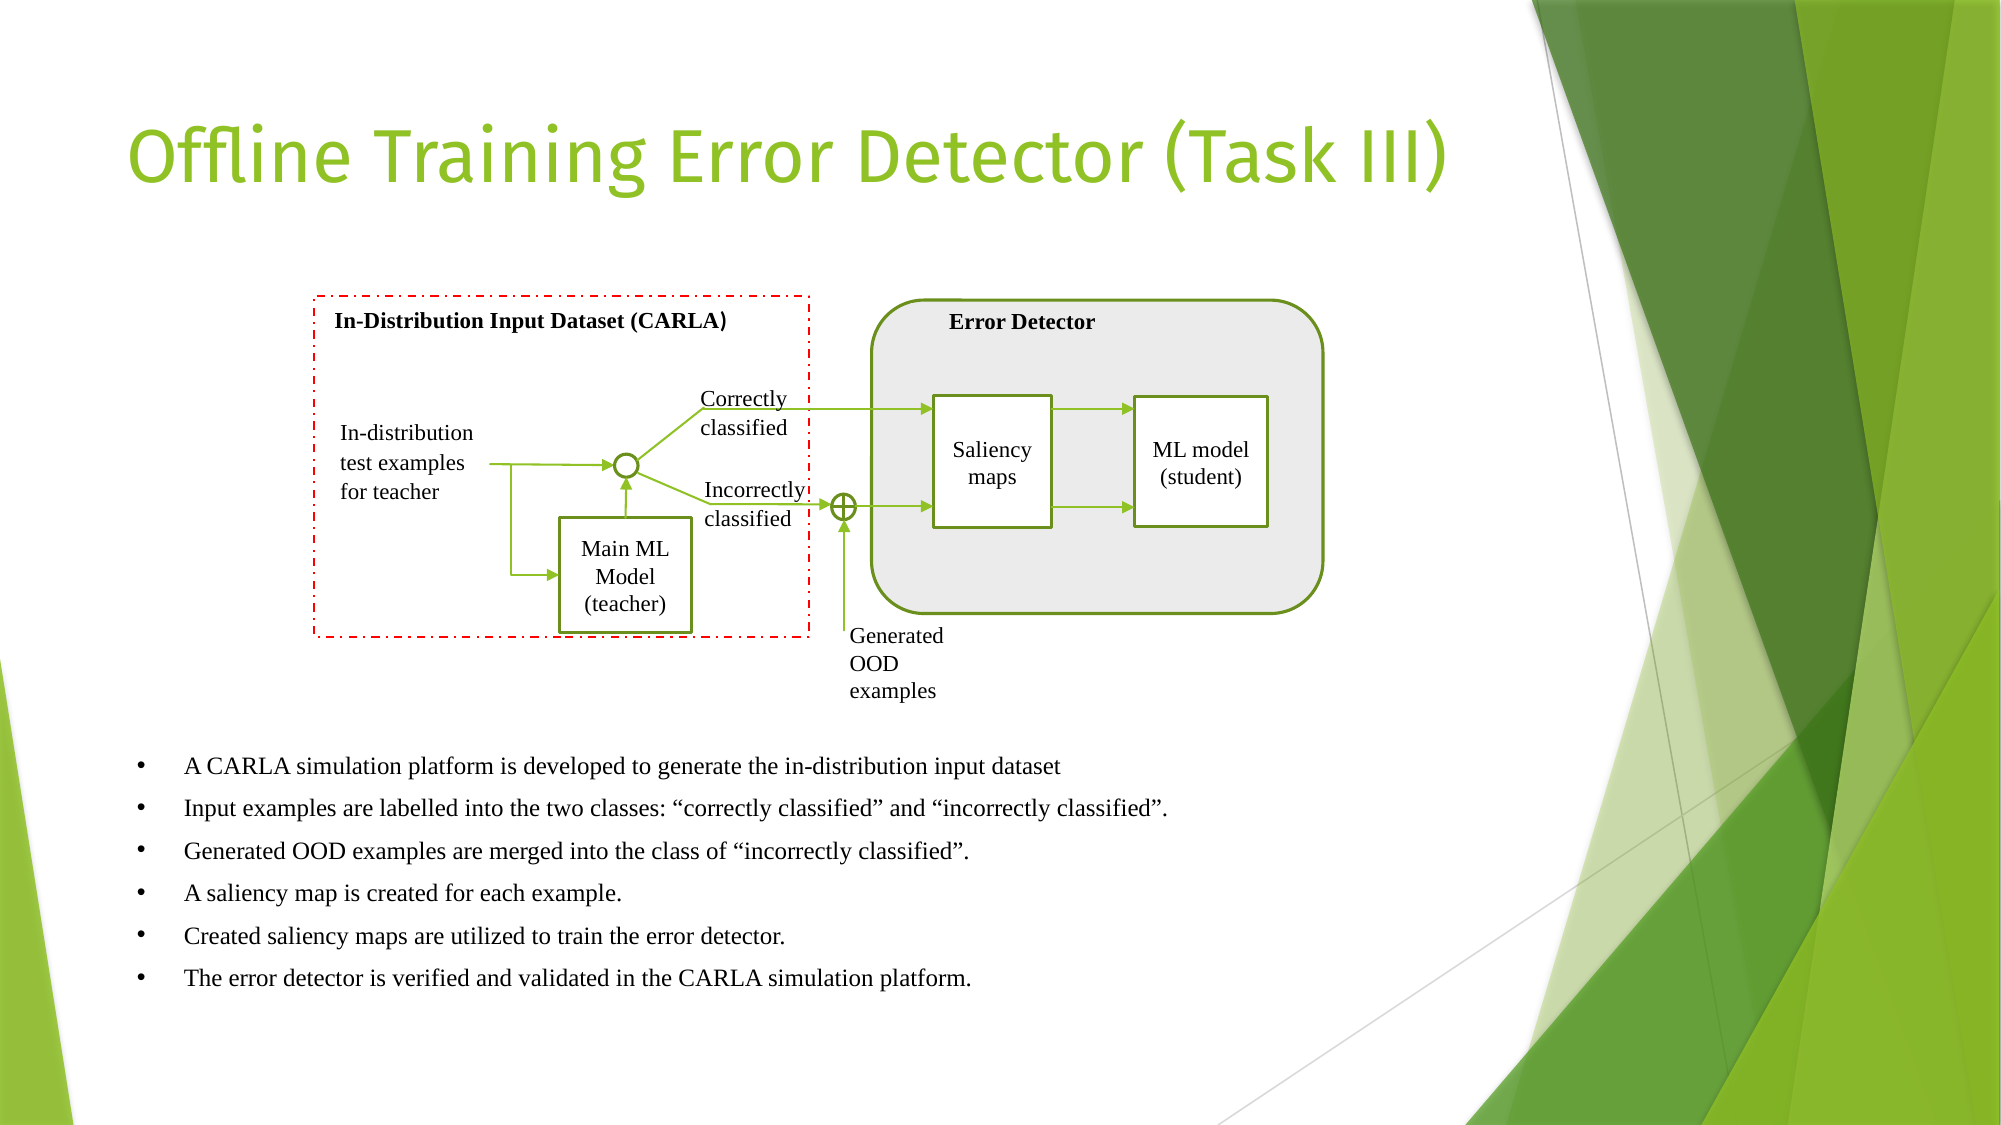

# Offline Training Error Detector (Task III)
 In-Distribution Input Dataset (CARLA)

Correctly classified
In-distribution test examples for teacher

Incorrectly classified

Main ML
Model
(teacher)
Generated
OOD examples

Error Detector
Saliency
maps
ML model
(student)
A CARLA simulation platform is developed to generate the in-distribution input dataset
Input examples are labelled into the two classes: “correctly classified” and “incorrectly classified”.
Generated OOD examples are merged into the class of “incorrectly classified”.
A saliency map is created for each example.
Created saliency maps are utilized to train the error detector.
The error detector is verified and validated in the CARLA simulation platform.